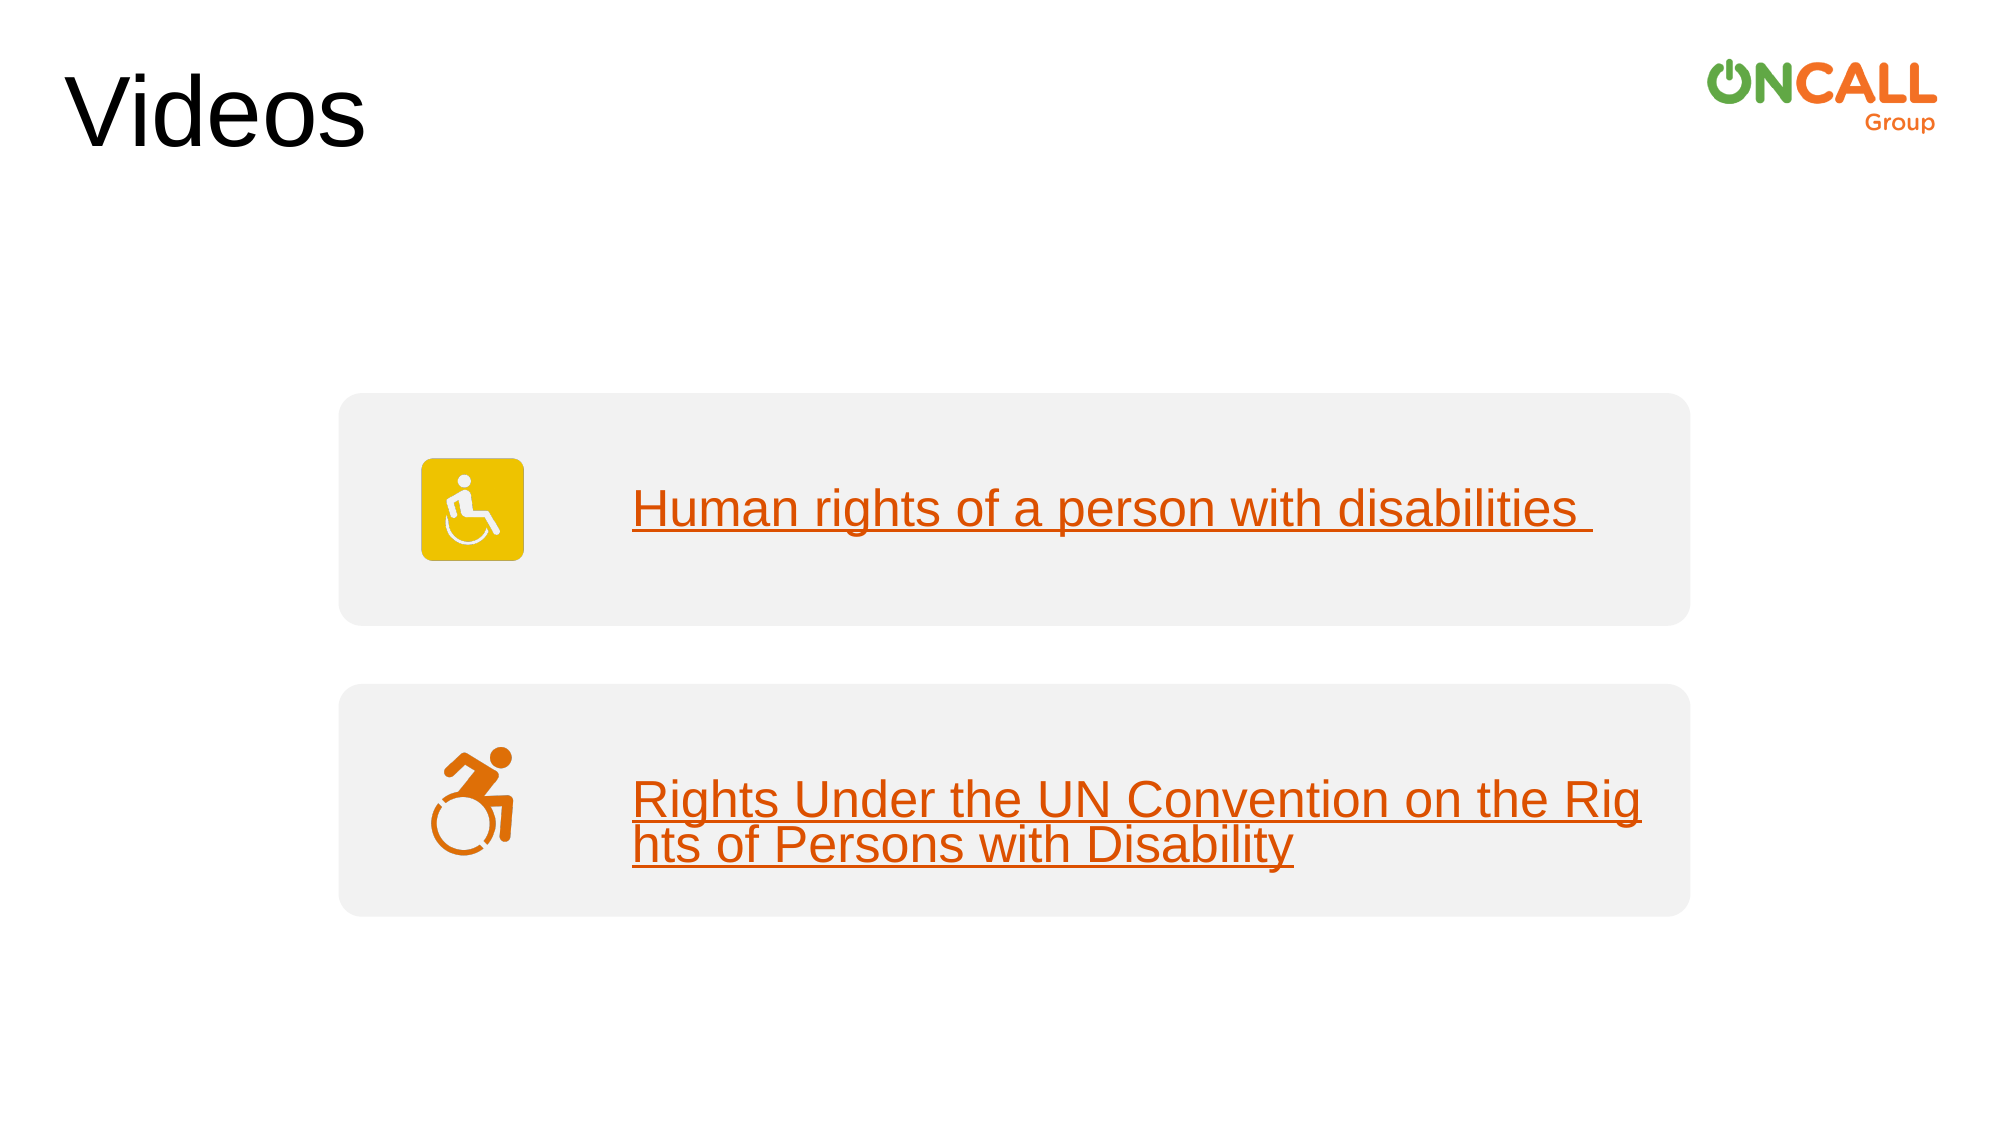

# Videos
Human rights of a person with disabilities
Rights Under the UN Convention on the Rights of Persons with Disability